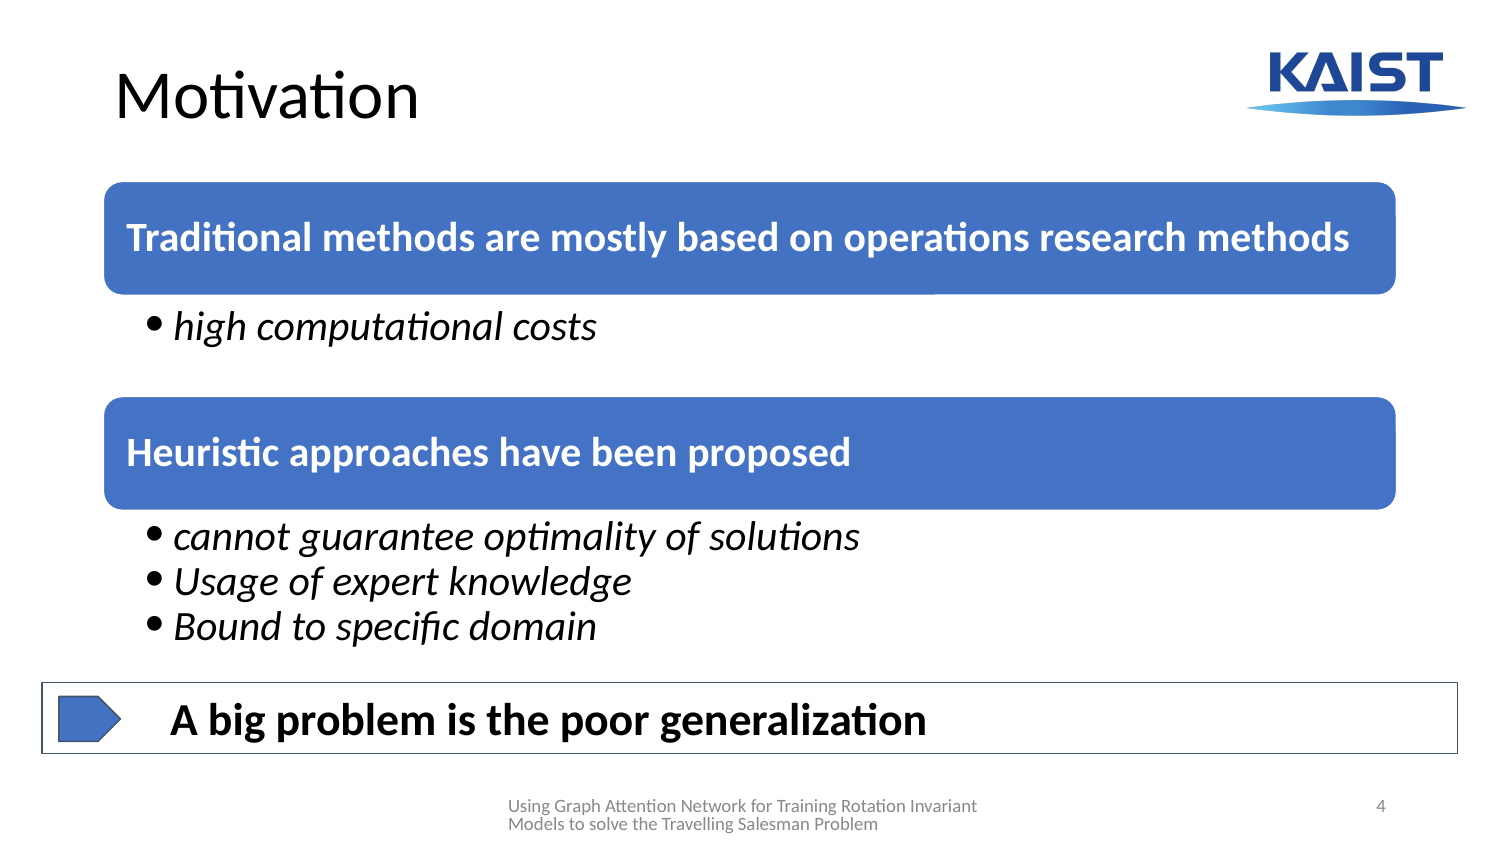

# Motivation

Traditional methods are mostly based on operations research methods
high computational costs

with climate change more extreme weather phenomena
with climate change more extreme weather phenomena

Heuristic approaches have been proposed
cannot guarantee optimality of solutions
Usage of expert knowledge
Bound to specific domain

A big problem is the poor generalization

Using Graph Attention Network for Training Rotation Invariant Models to solve the Travelling Salesman Problem
4